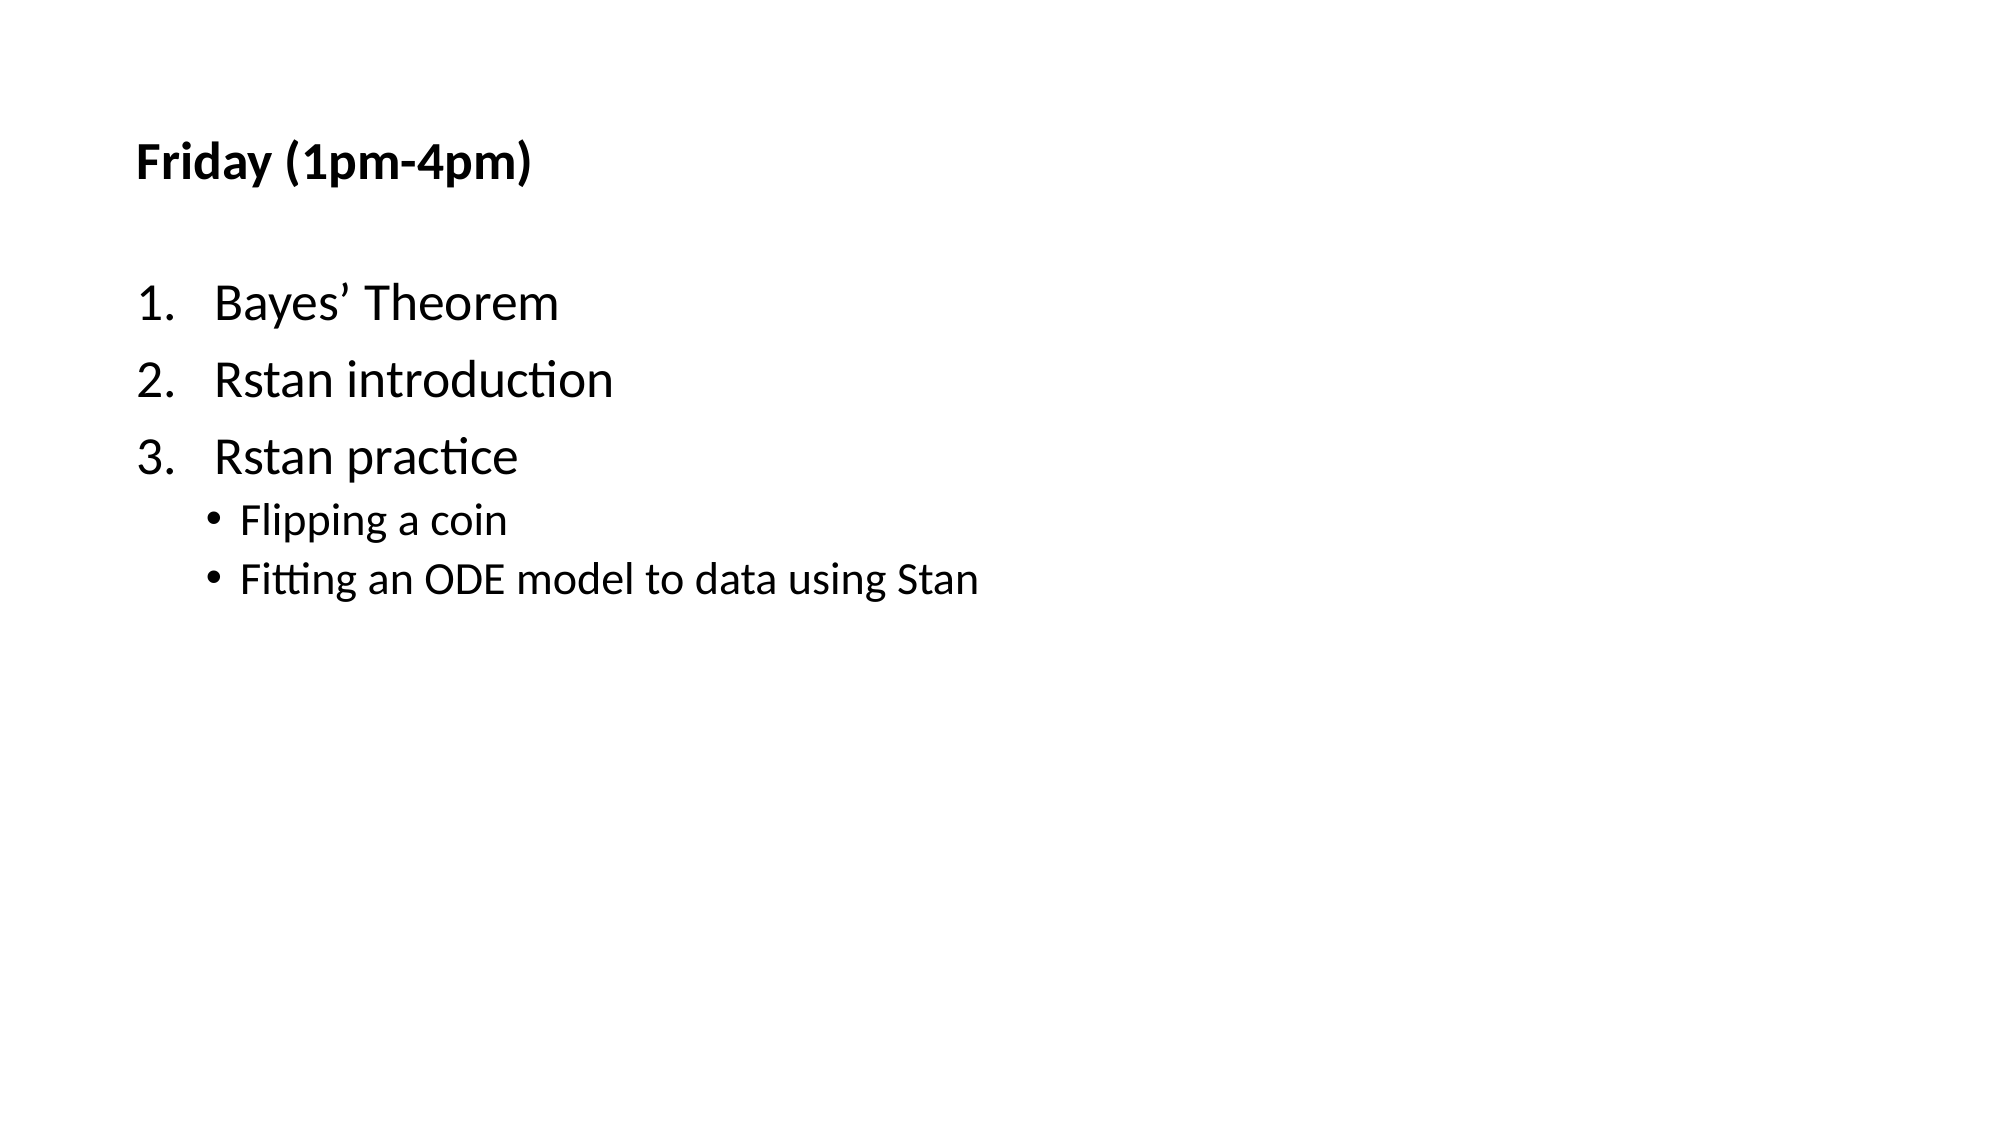

Friday (1pm-4pm)
Bayes’ Theorem
Rstan introduction
Rstan practice
Flipping a coin
Fitting an ODE model to data using Stan